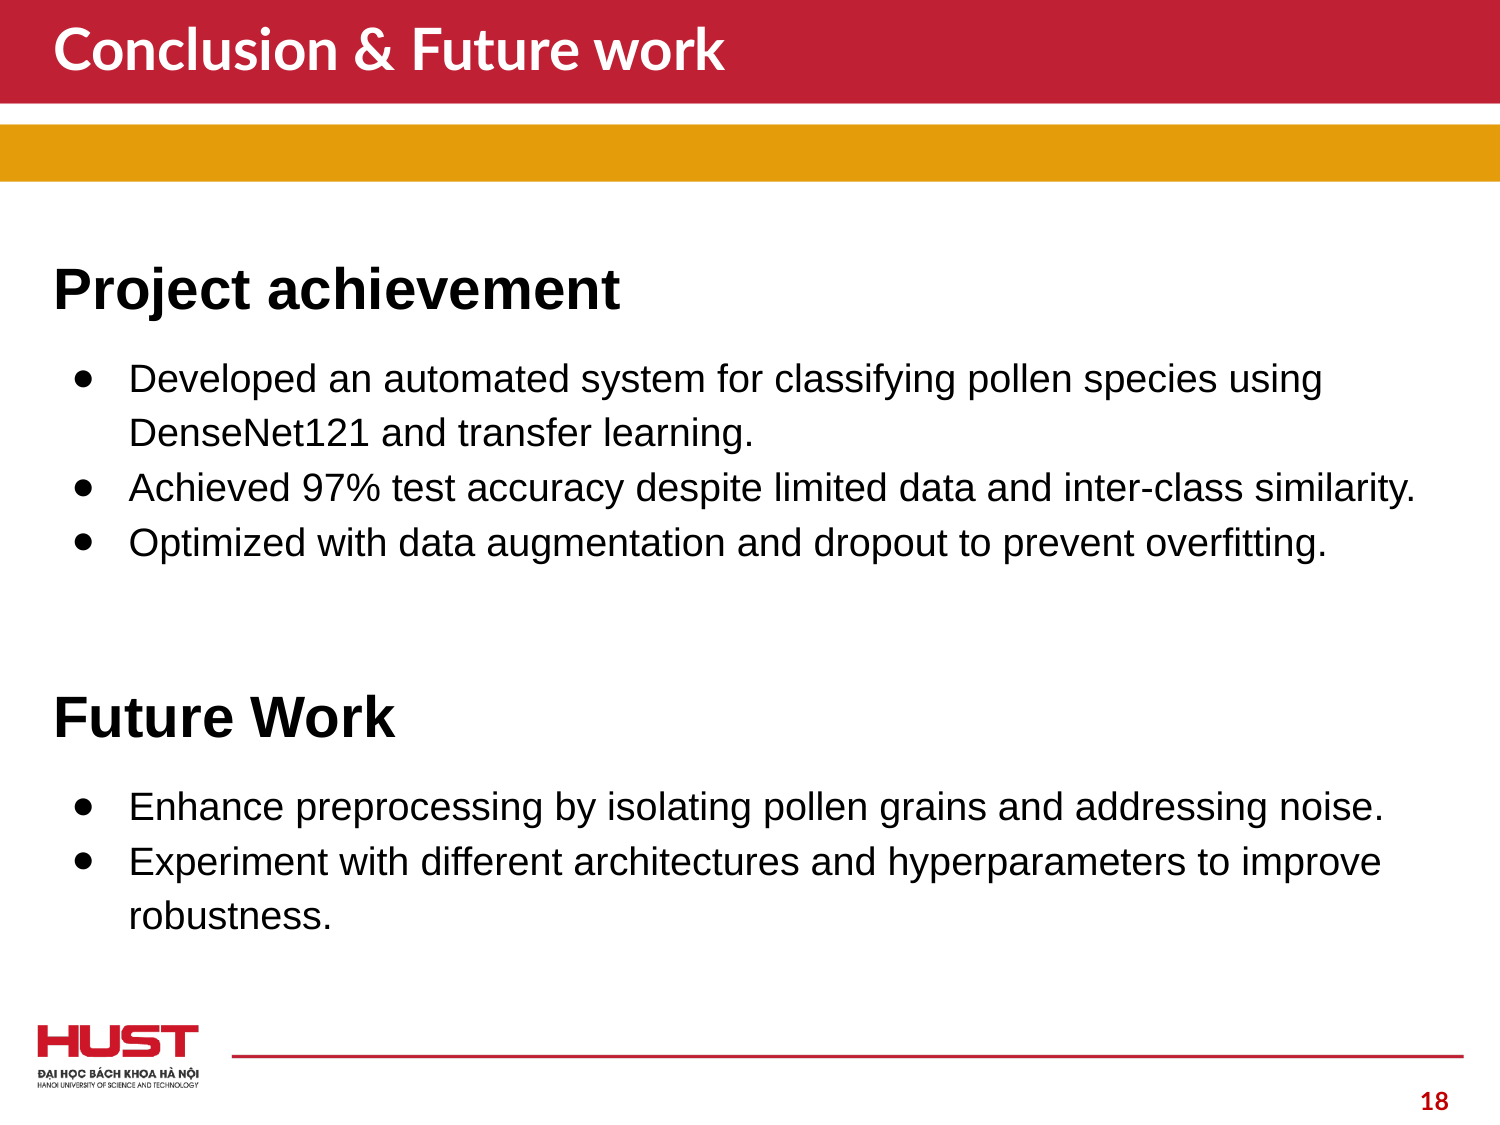

# Conclusion & Future work
Project achievement
Developed an automated system for classifying pollen species using DenseNet121 and transfer learning.
Achieved 97% test accuracy despite limited data and inter-class similarity.
Optimized with data augmentation and dropout to prevent overfitting.

Future Work
Enhance preprocessing by isolating pollen grains and addressing noise.
Experiment with different architectures and hyperparameters to improve robustness.

18